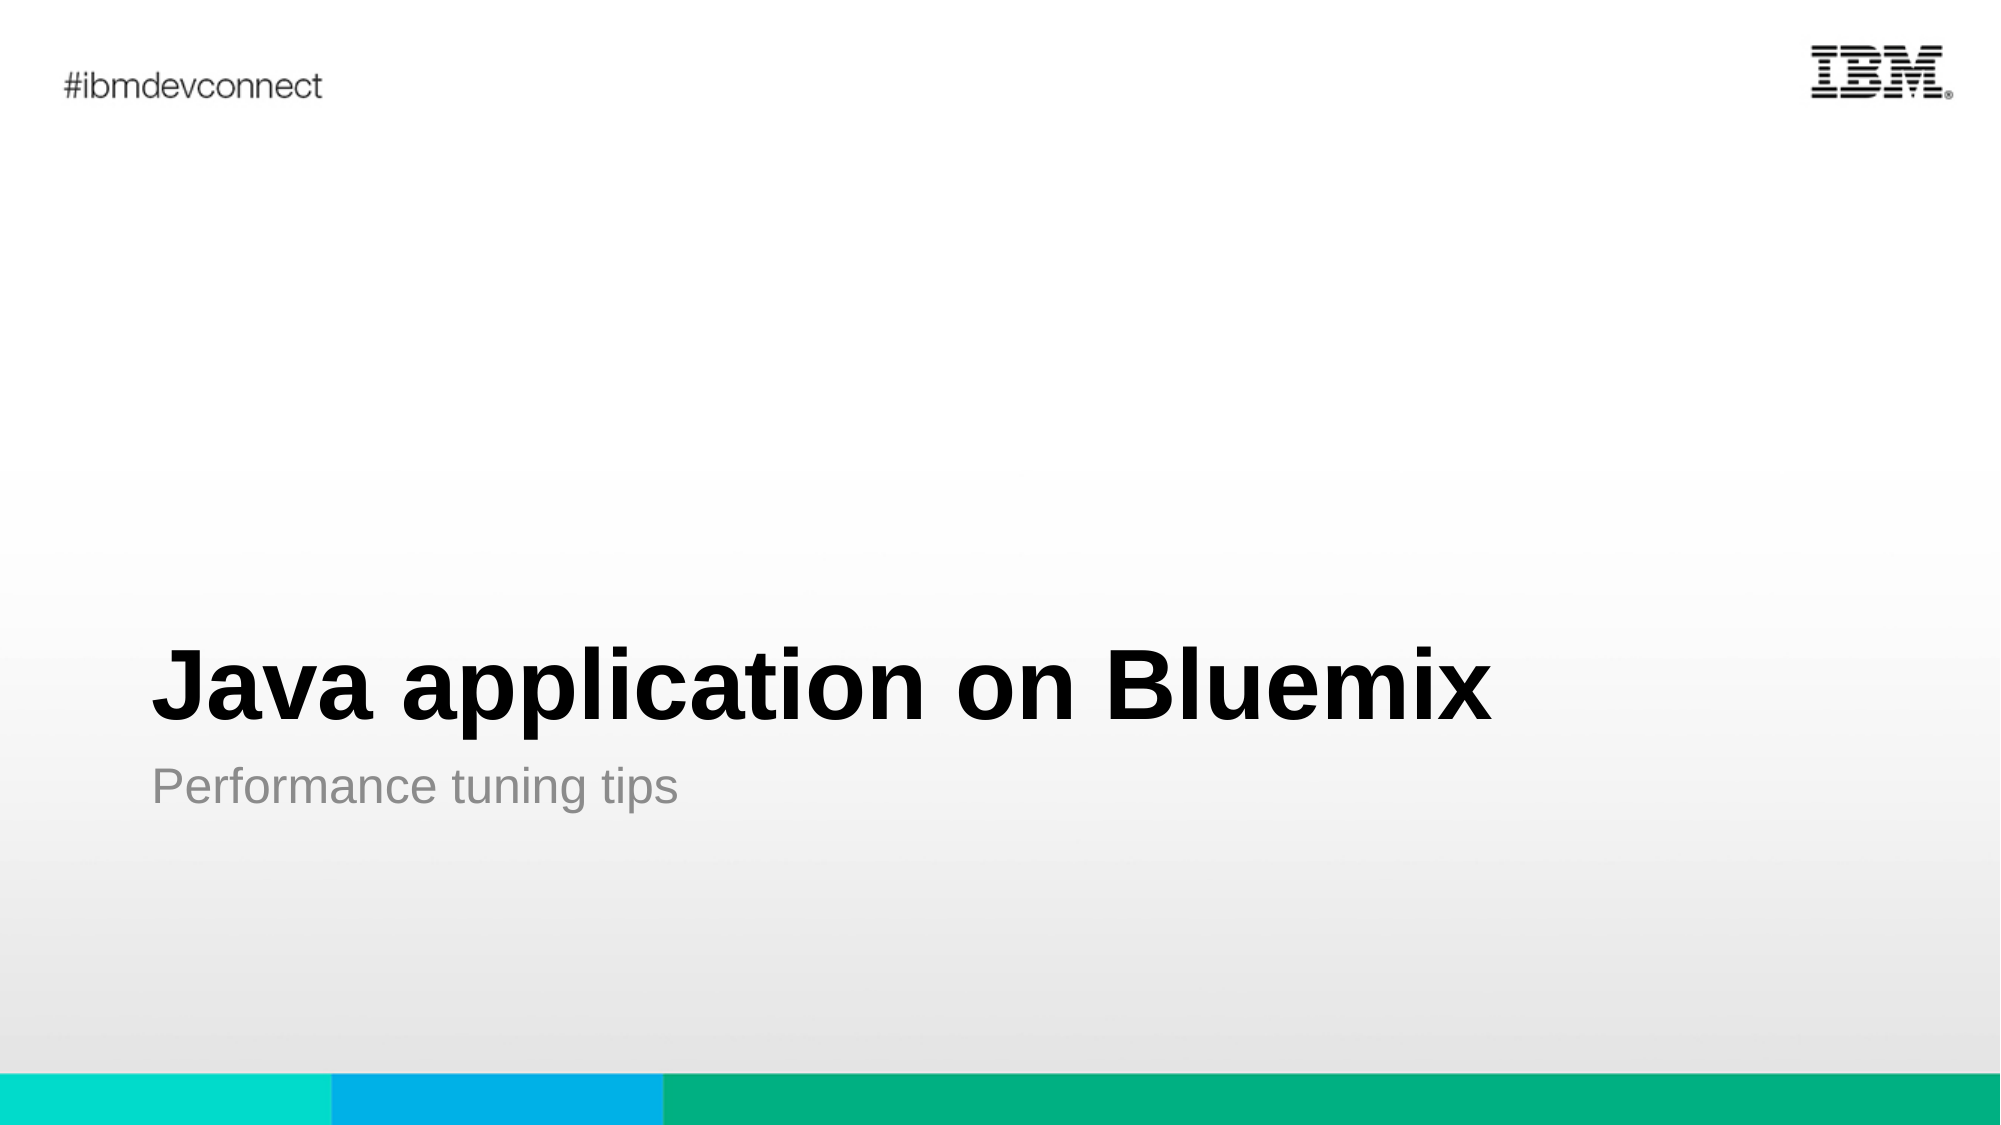

# Java application on Bluemix
Performance tuning tips